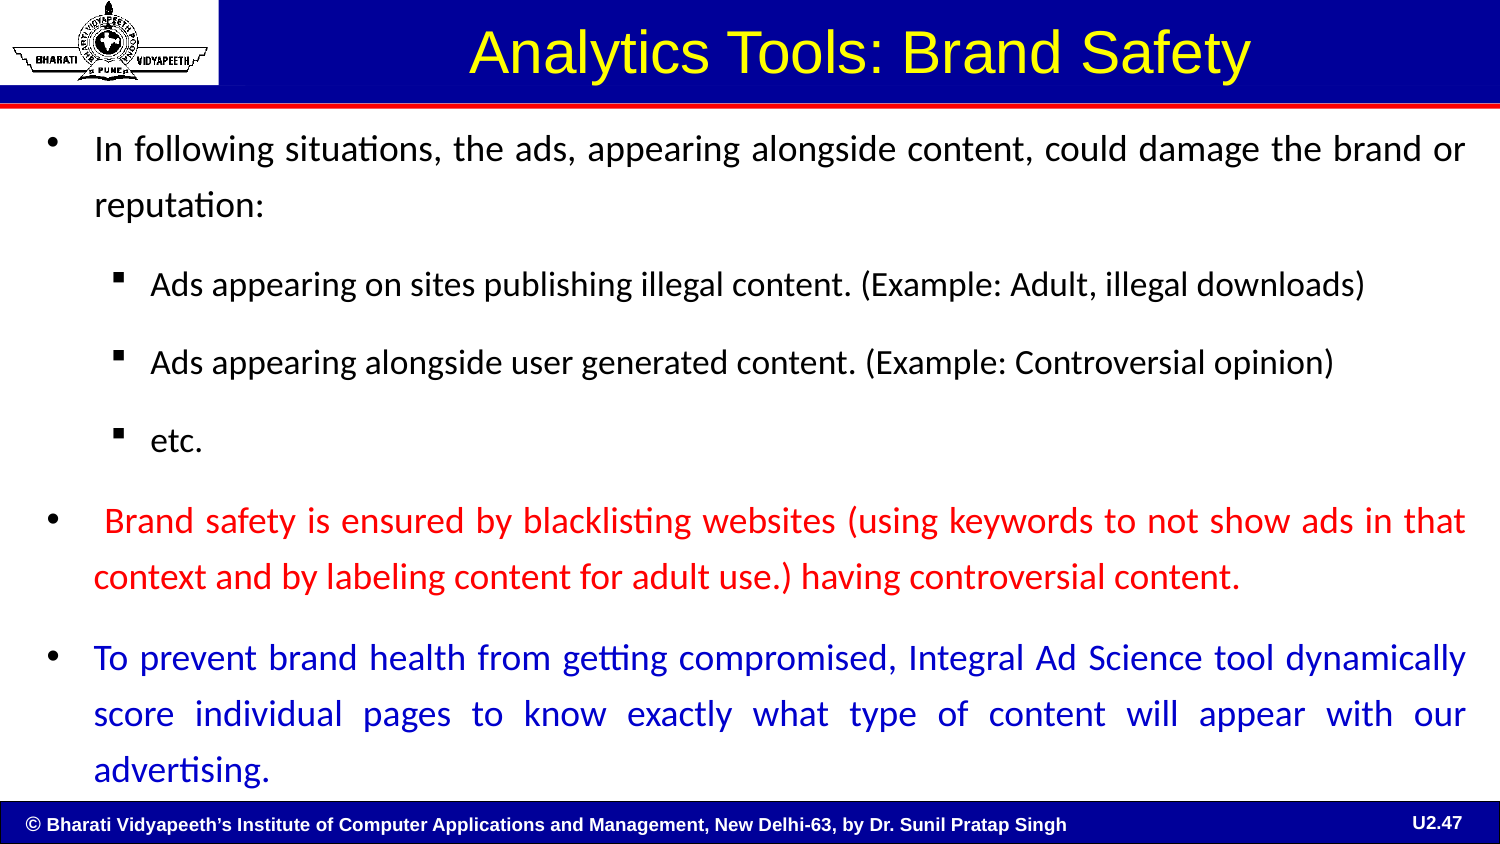

# Analytics Tools: Brand Safety
In following situations, the ads, appearing alongside content, could damage the brand or reputation:
Ads appearing on sites publishing illegal content. (Example: Adult, illegal downloads)
Ads appearing alongside user generated content. (Example: Controversial opinion)
etc.
 Brand safety is ensured by blacklisting websites (using keywords to not show ads in that context and by labeling content for adult use.) having controversial content.
To prevent brand health from getting compromised, Integral Ad Science tool dynamically score individual pages to know exactly what type of content will appear with our advertising.